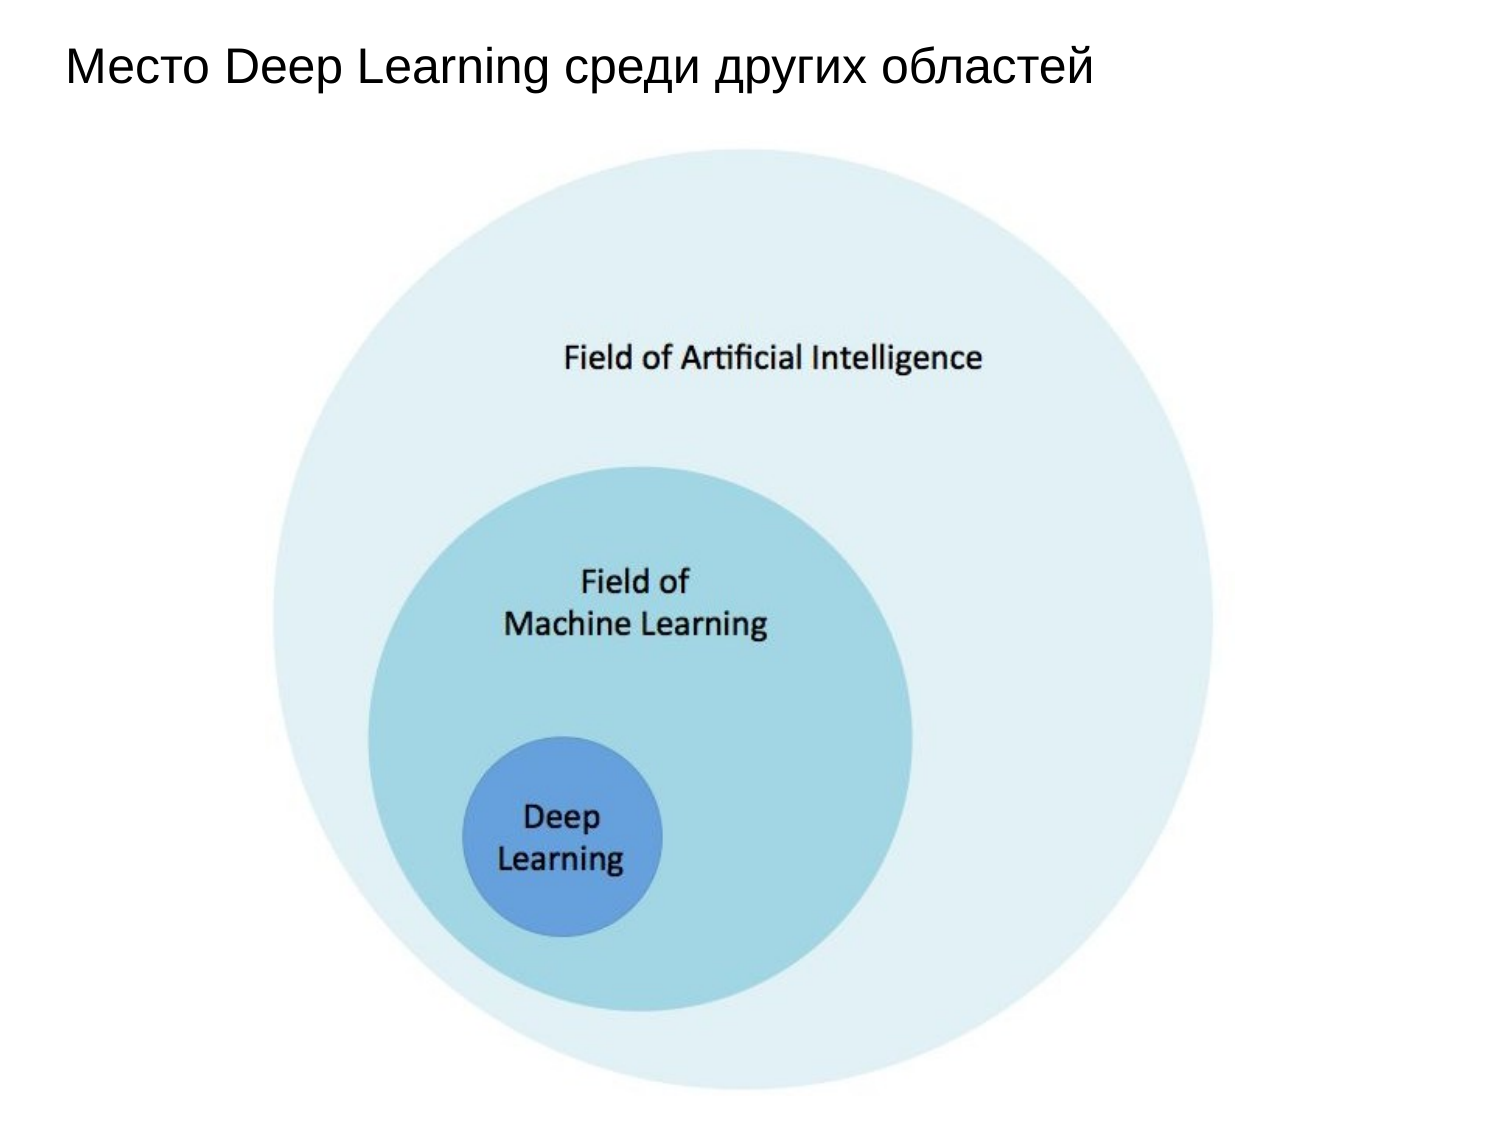

# Место Deep Learning среди других областей